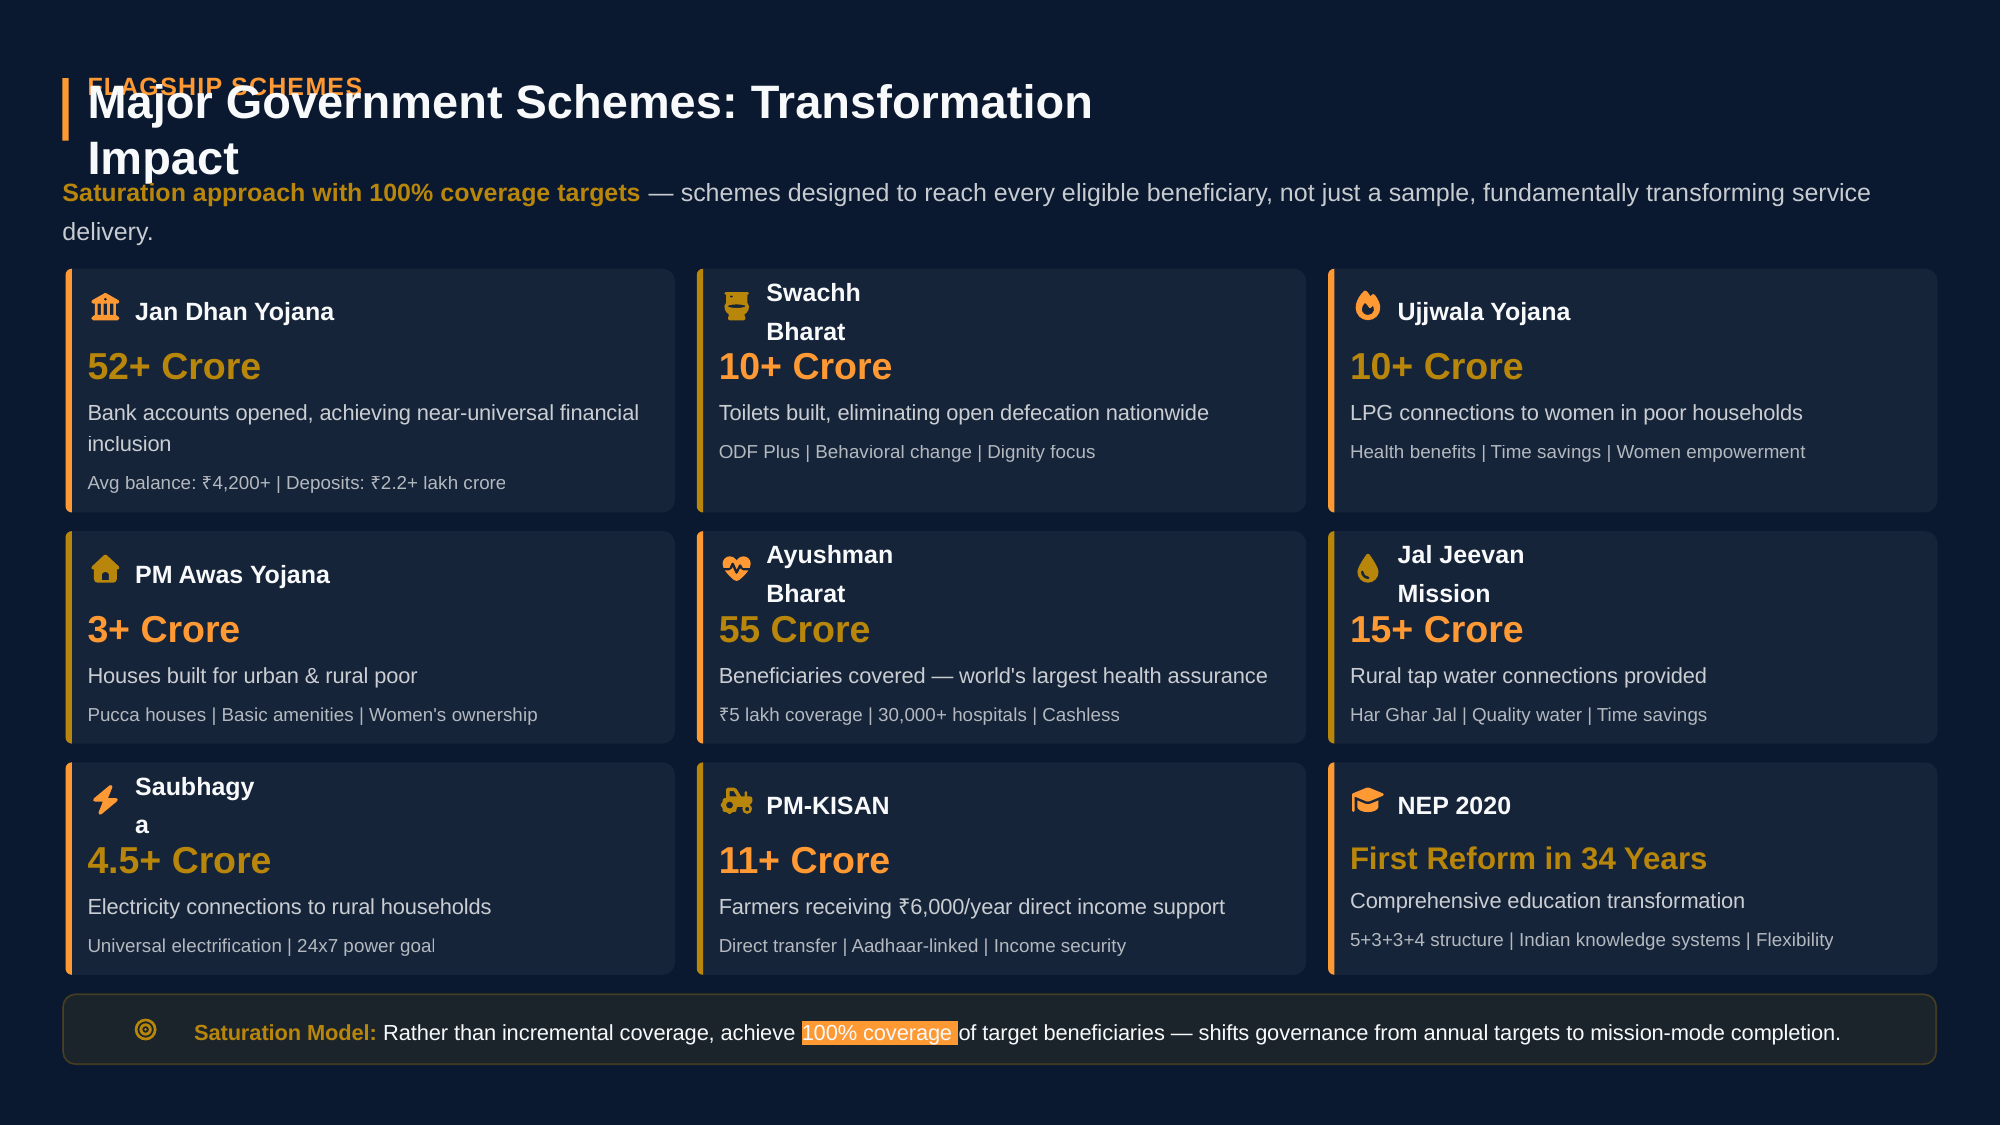

FLAGSHIP SCHEMES

Major Government Schemes: Transformation Impact
Saturation approach with 100% coverage targets — schemes designed to reach every eligible beneficiary, not just a sample, fundamentally transforming service delivery.

Jan Dhan Yojana
Swachh Bharat
Ujjwala Yojana

52+ Crore
10+ Crore
10+ Crore
Bank accounts opened, achieving near-universal financial inclusion
Toilets built, eliminating open defecation nationwide
LPG connections to women in poor households
ODF Plus | Behavioral change | Dignity focus
Health benefits | Time savings | Women empowerment
Avg balance: ₹4,200+ | Deposits: ₹2.2+ lakh crore

PM Awas Yojana
Ayushman Bharat
Jal Jeevan Mission

3+ Crore
55 Crore
15+ Crore
Houses built for urban & rural poor
Beneficiaries covered — world's largest health assurance
Rural tap water connections provided
Pucca houses | Basic amenities | Women's ownership
₹5 lakh coverage | 30,000+ hospitals | Cashless
Har Ghar Jal | Quality water | Time savings

Saubhagya
PM-KISAN
NEP 2020

4.5+ Crore
11+ Crore
First Reform in 34 Years
Comprehensive education transformation
Electricity connections to rural households
Farmers receiving ₹6,000/year direct income support
5+3+3+4 structure | Indian knowledge systems | Flexibility
Universal electrification | 24x7 power goal
Direct transfer | Aadhaar-linked | Income security

Saturation Model: Rather than incremental coverage, achieve 100% coverage of target beneficiaries — shifts governance from annual targets to mission-mode completion.